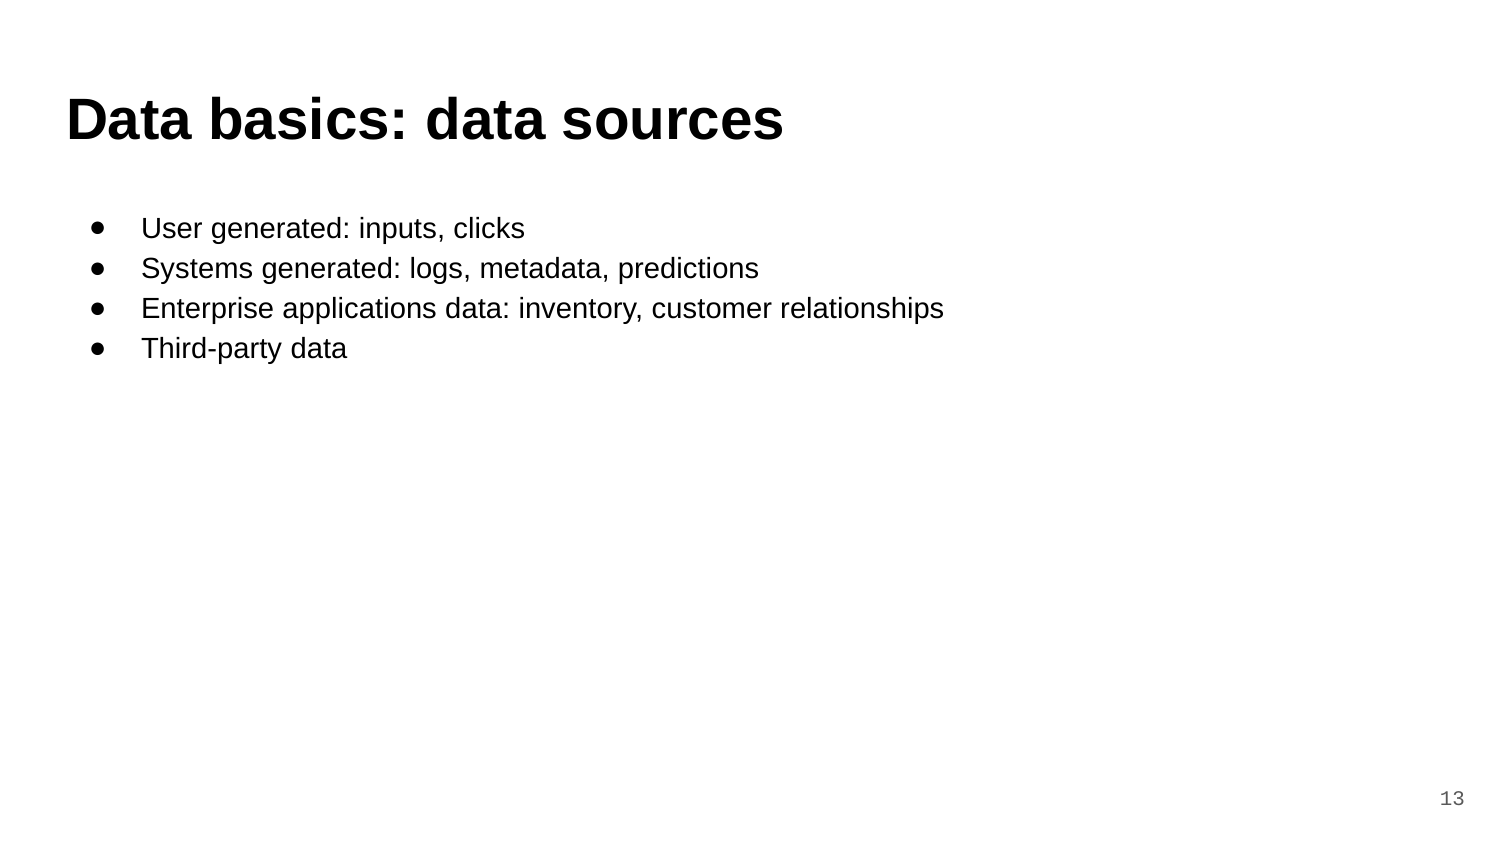

# Data basics: data sources
User generated: inputs, clicks
Systems generated: logs, metadata, predictions
Enterprise applications data: inventory, customer relationships
Third-party data
13